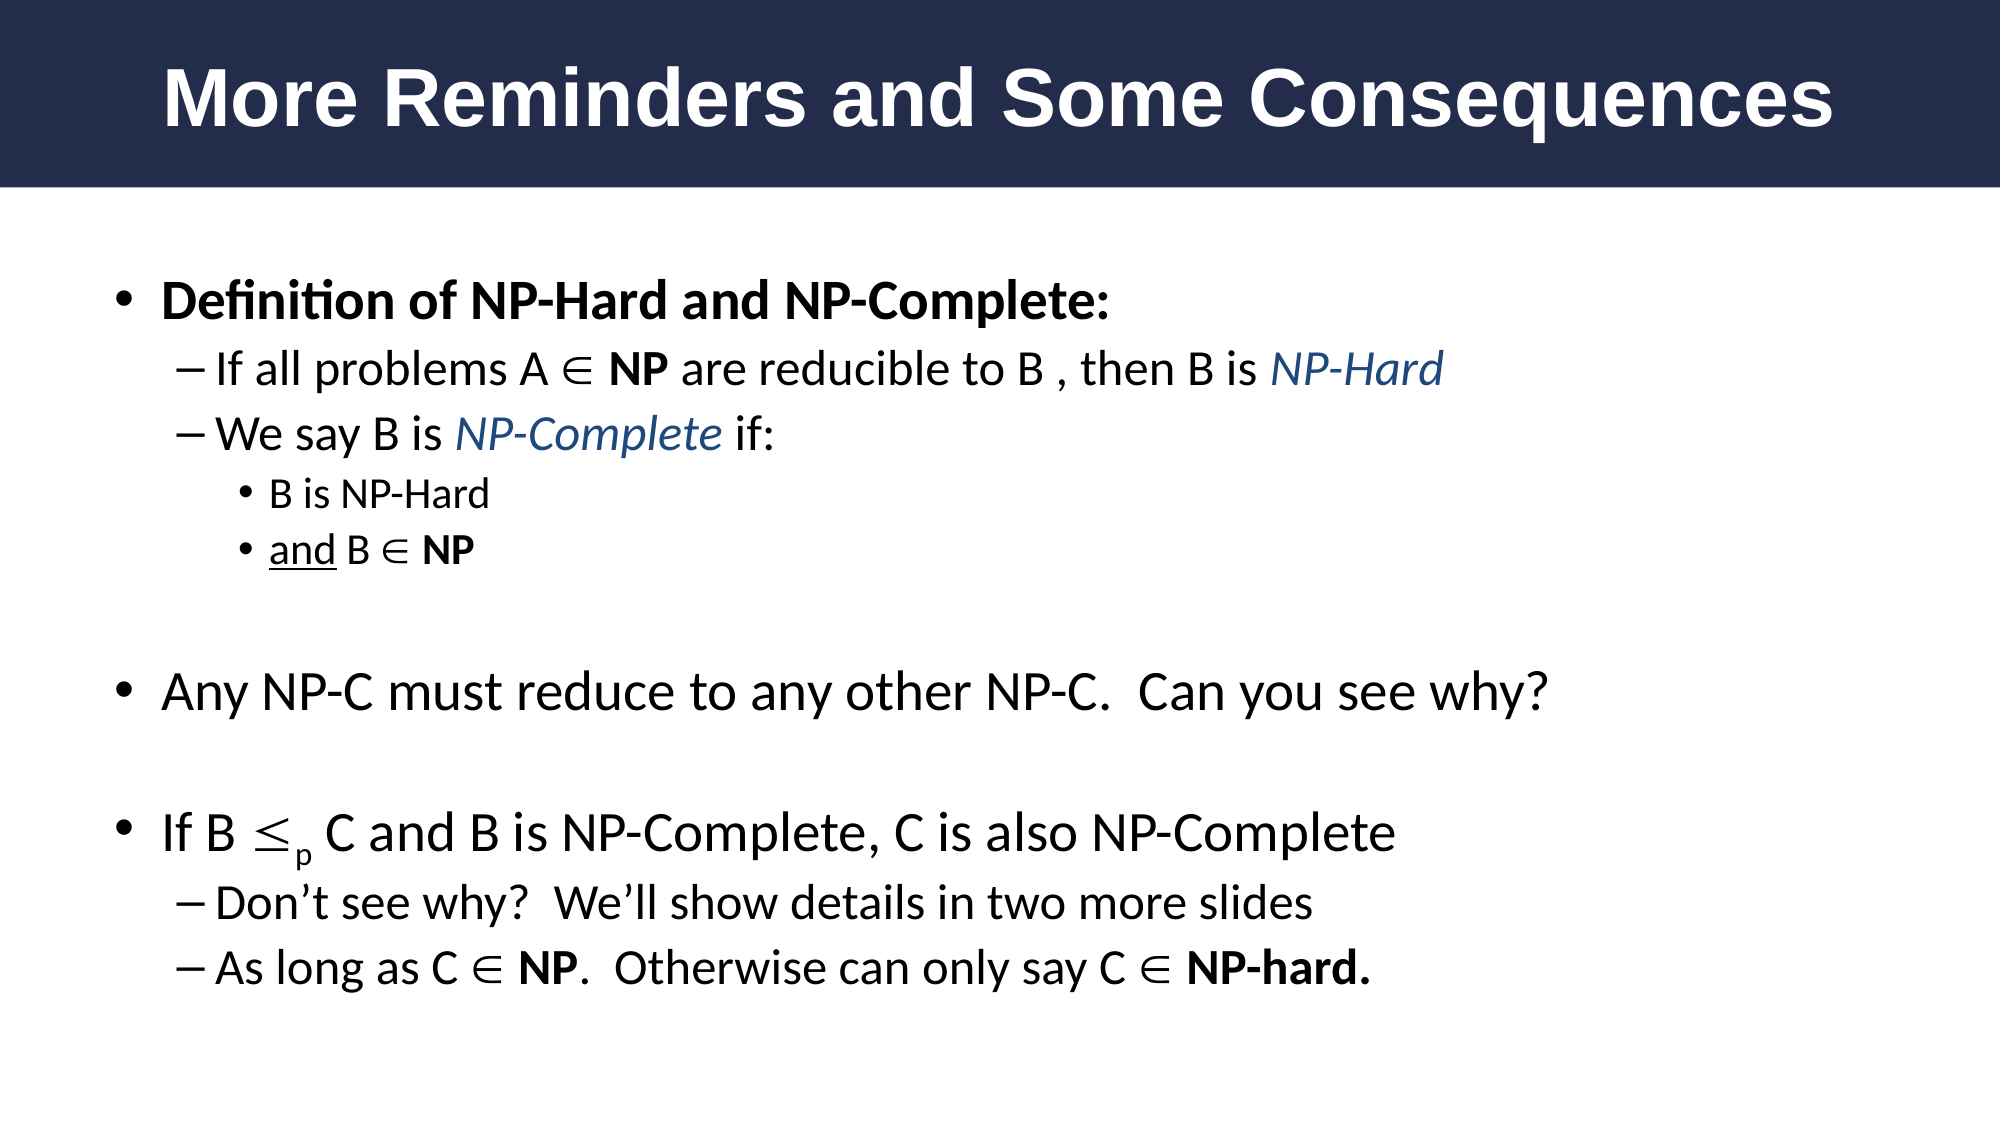

# More Reminders and Some Consequences
Definition of NP-Hard and NP-Complete:
If all problems A ∈ NP are reducible to B , then B is NP-Hard
We say B is NP-Complete if:
B is NP-Hard
and B ∈ NP

Any NP-C must reduce to any other NP-C.  Can you see why?
If B ≤p C and B is NP-Complete, C is also NP-Complete
Don’t see why?  We’ll show details in two more slides
As long as C ∈ NP.  Otherwise can only say C ∈ NP-hard.